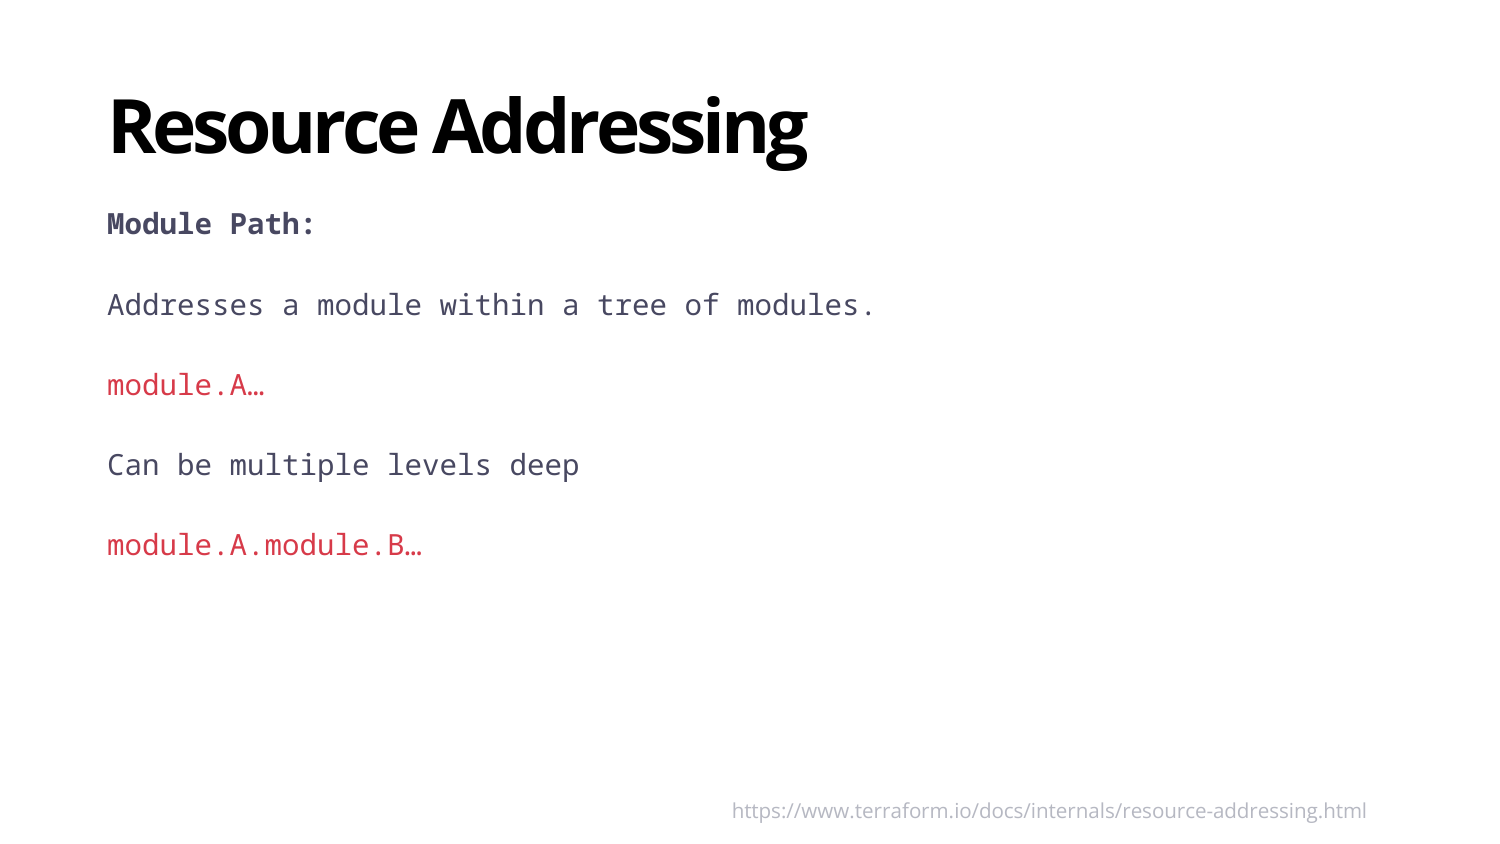

# Resource Addressing
Module Path:
Addresses a module within a tree of modules.
module.A…
Can be multiple levels deep
module.A.module.B…
https://www.terraform.io/docs/internals/resource-addressing.html